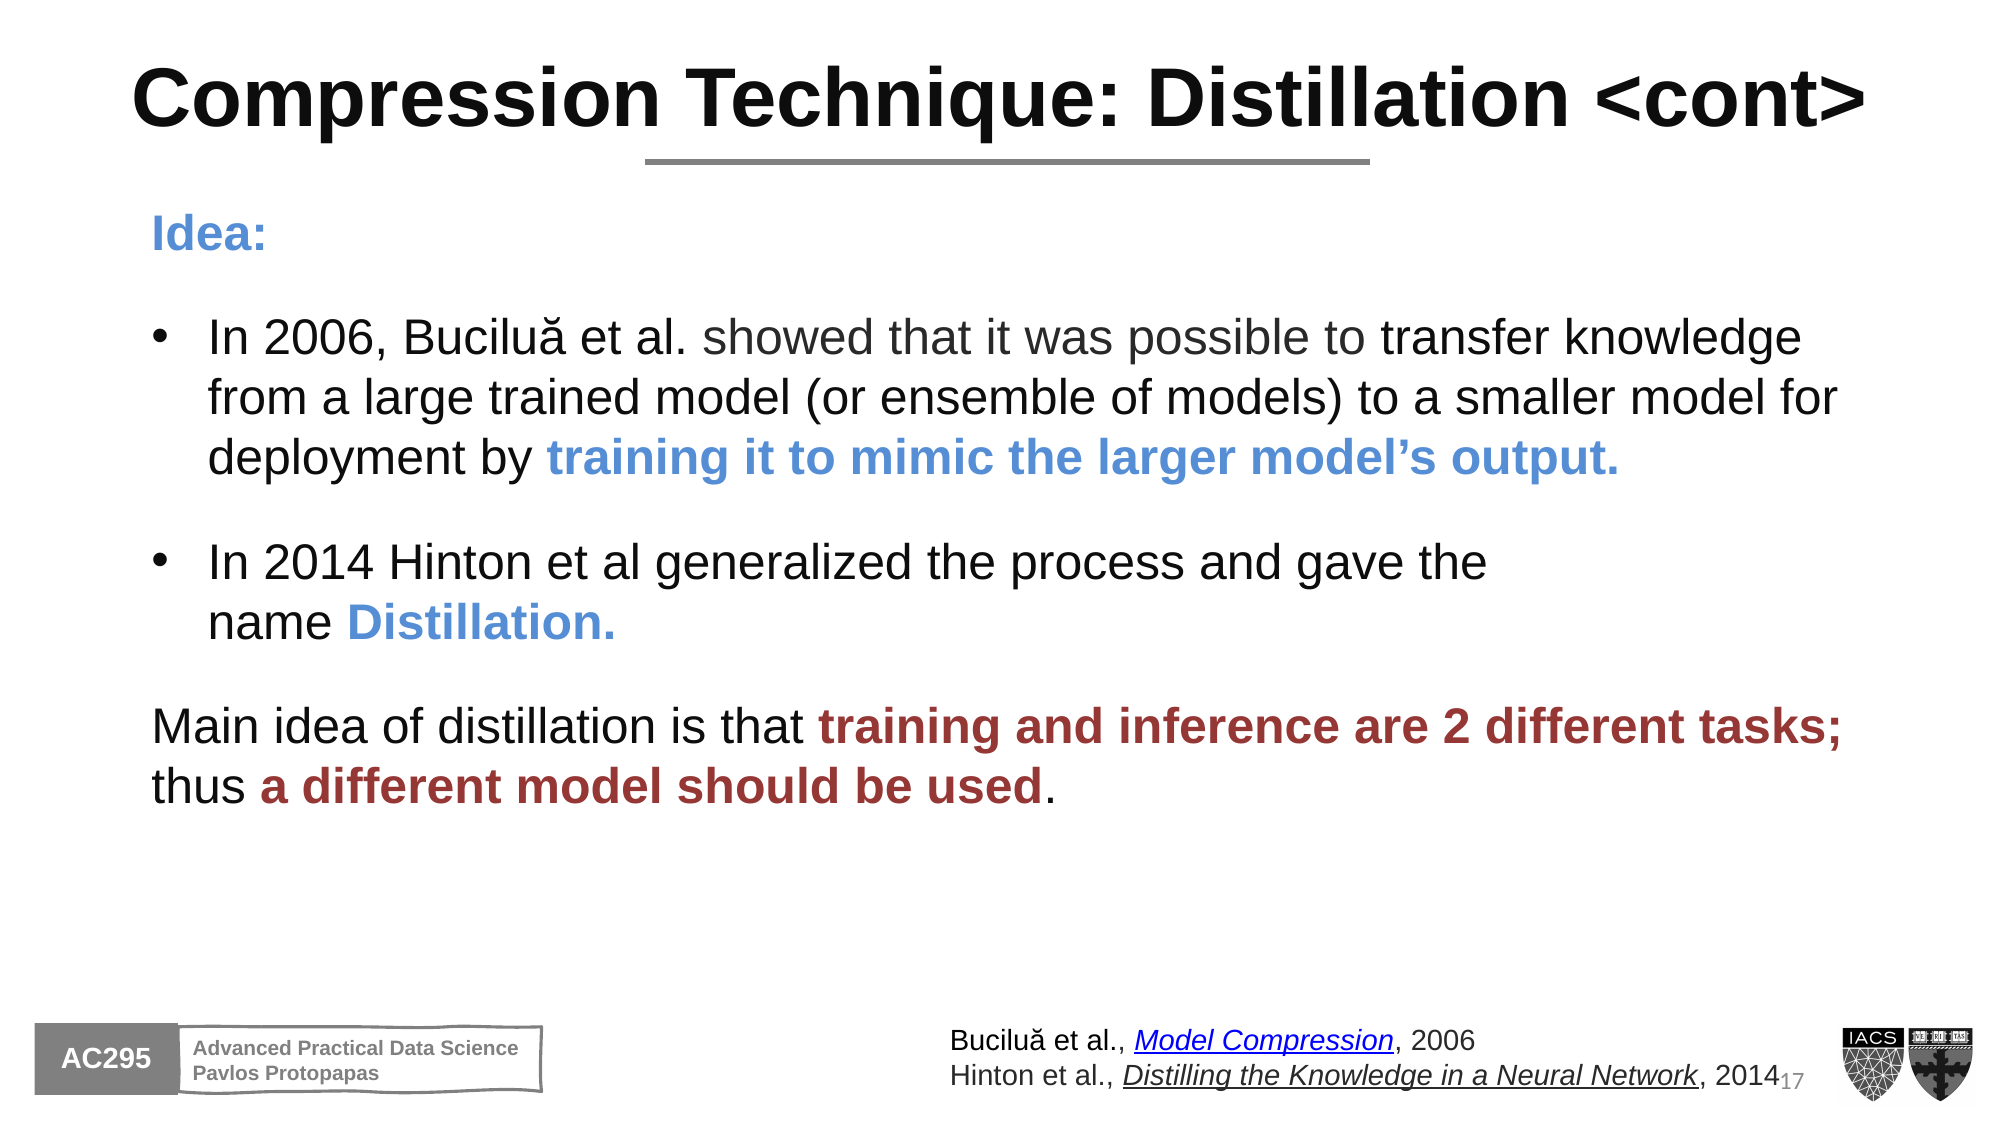

# Compression Technique: Distillation <cont>
Idea:
In 2006, Buciluă et al. showed that it was possible to transfer knowledge from a large trained model (or ensemble of models) to a smaller model for deployment by training it to mimic the larger model’s output.
In 2014 Hinton et al generalized the process and gave the name Distillation.
Main idea of distillation is that training and inference are 2 different tasks; thus a different model should be used.

Buciluă et al., Model Compression, 2006
Hinton et al., Distilling the Knowledge in a Neural Network, 2014

17